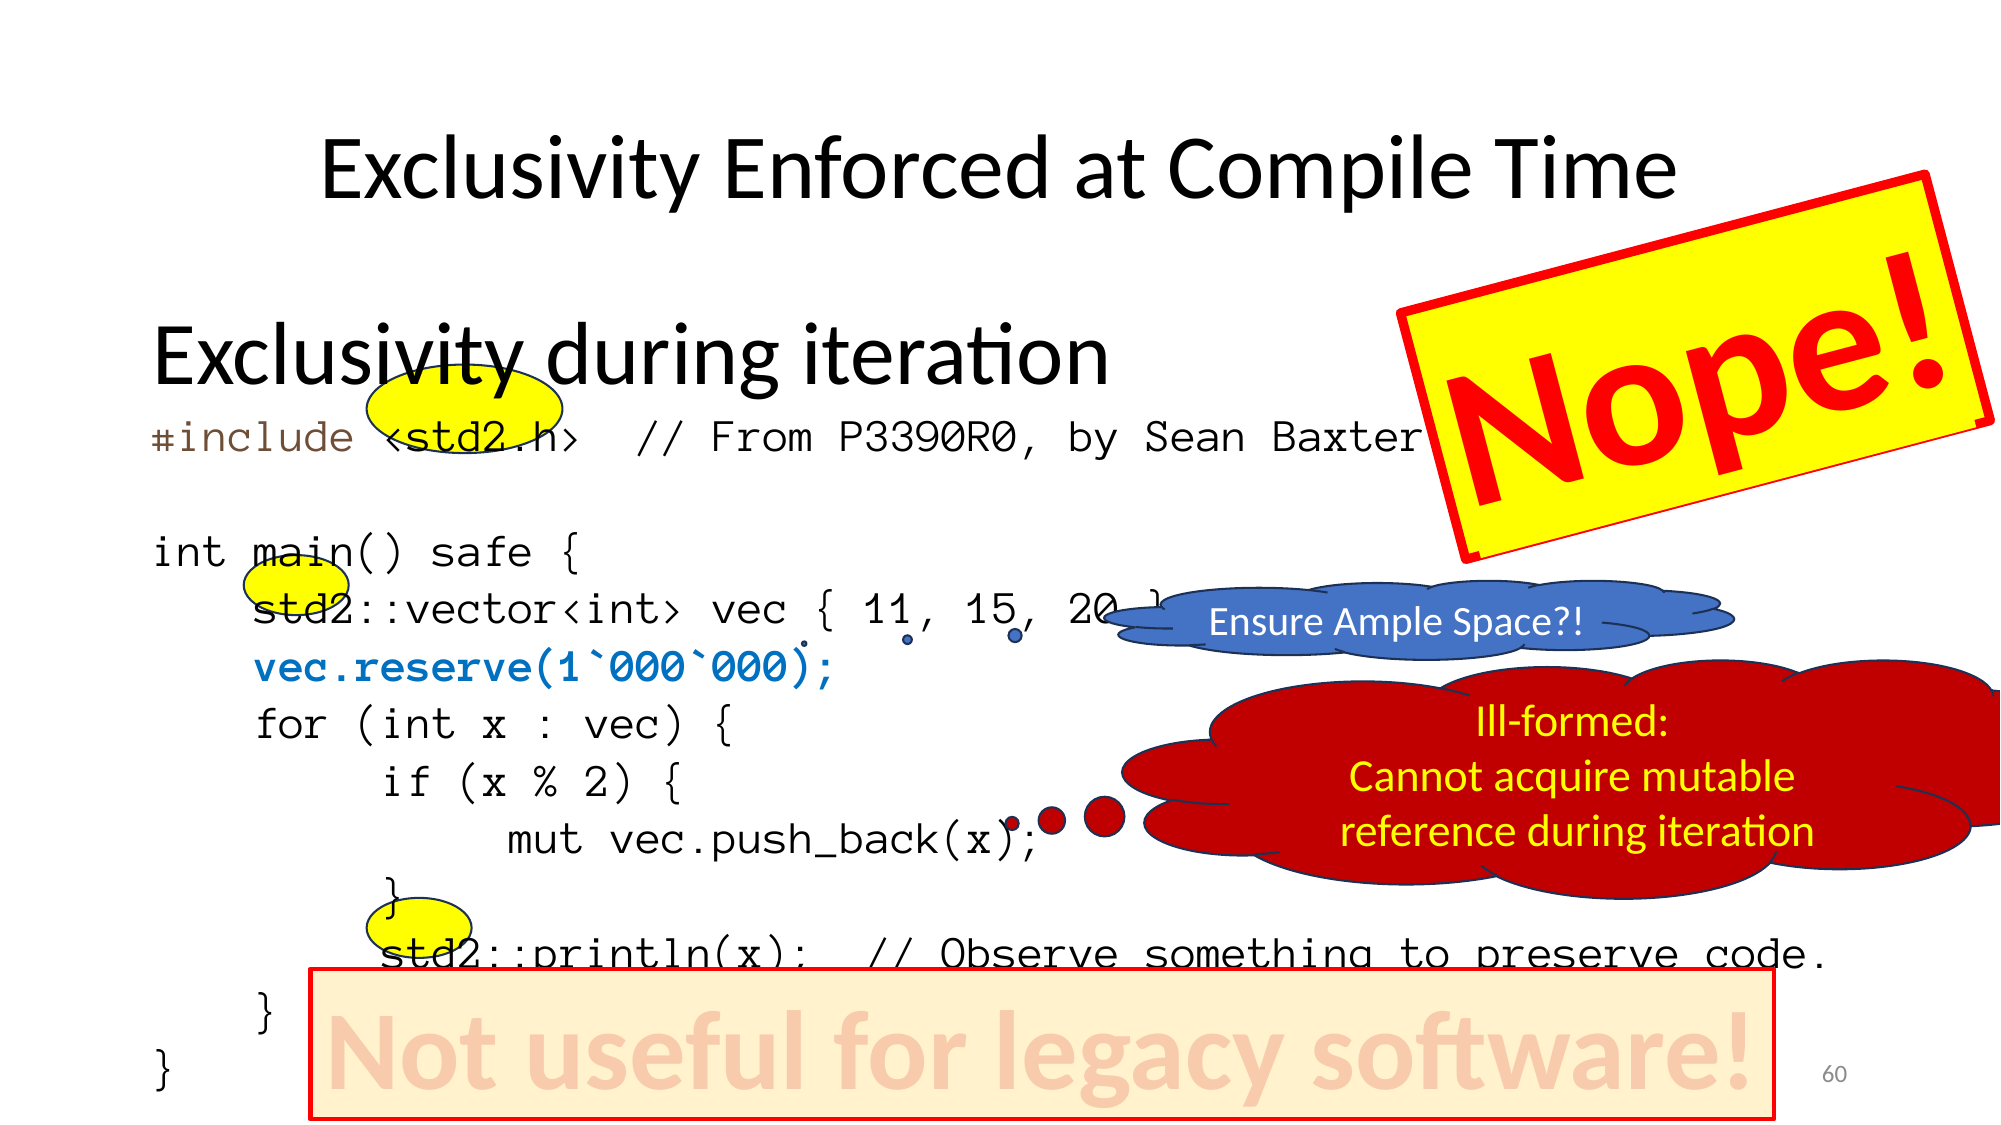

# Exclusivity Enforced at Compile Time
Nope!
Exclusivity during iteration
#include <std2.h>  // From P3390R0, by Sean Baxter

int main() safe {
    std2::vector<int> vec { 11, 15, 20 };
    vec.reserve(1`000`000);
    for (int x : vec) {
         if (x % 2) {
              mut vec.push_back(x);
         }
         std2::println(x);  // Observe something to preserve code.
    }
}

Ensure Ample Space?!
Ill-formed:
Cannot acquire mutable  reference during iteration

Not useful for legacy software!
60